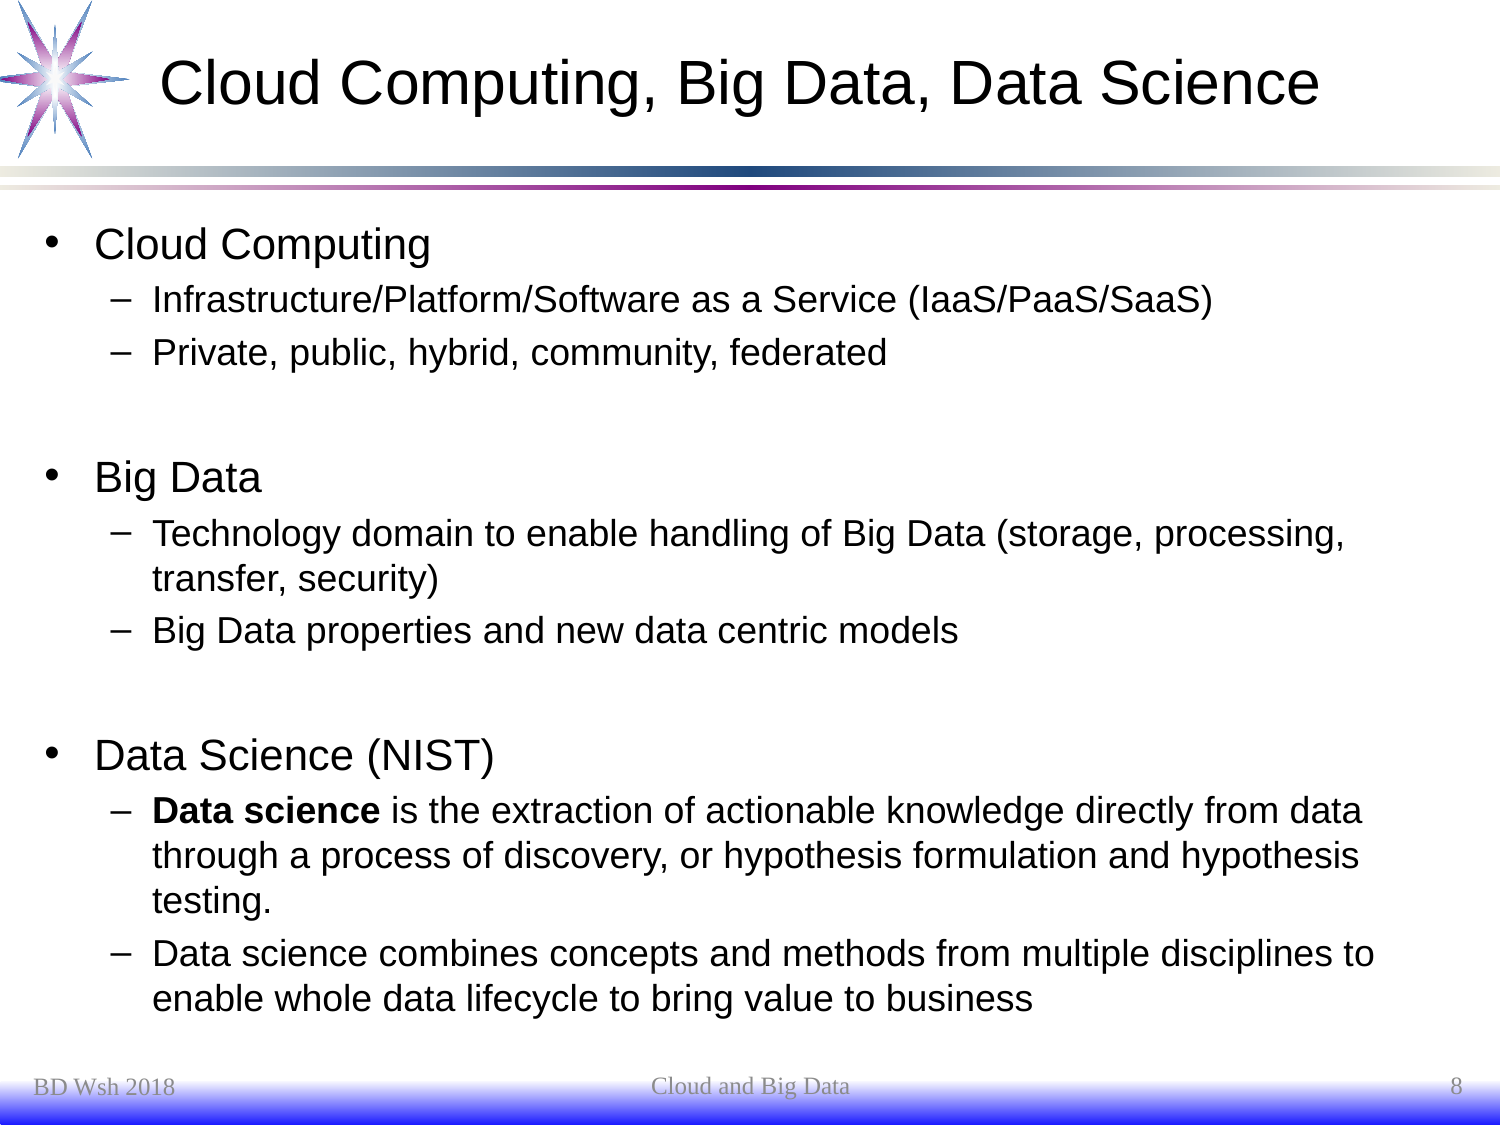

# Cloud Computing, Big Data, Data Science
Cloud Computing
Infrastructure/Platform/Software as a Service (IaaS/PaaS/SaaS)
Private, public, hybrid, community, federated

Big Data
Technology domain to enable handling of Big Data (storage, processing, transfer, security)
Big Data properties and new data centric models

Data Science (NIST)
Data science is the extraction of actionable knowledge directly from data through a process of discovery, or hypothesis formulation and hypothesis testing.
Data science combines concepts and methods from multiple disciplines to enable whole data lifecycle to bring value to business
Cloud and Big Data
8
BD Wsh 2018